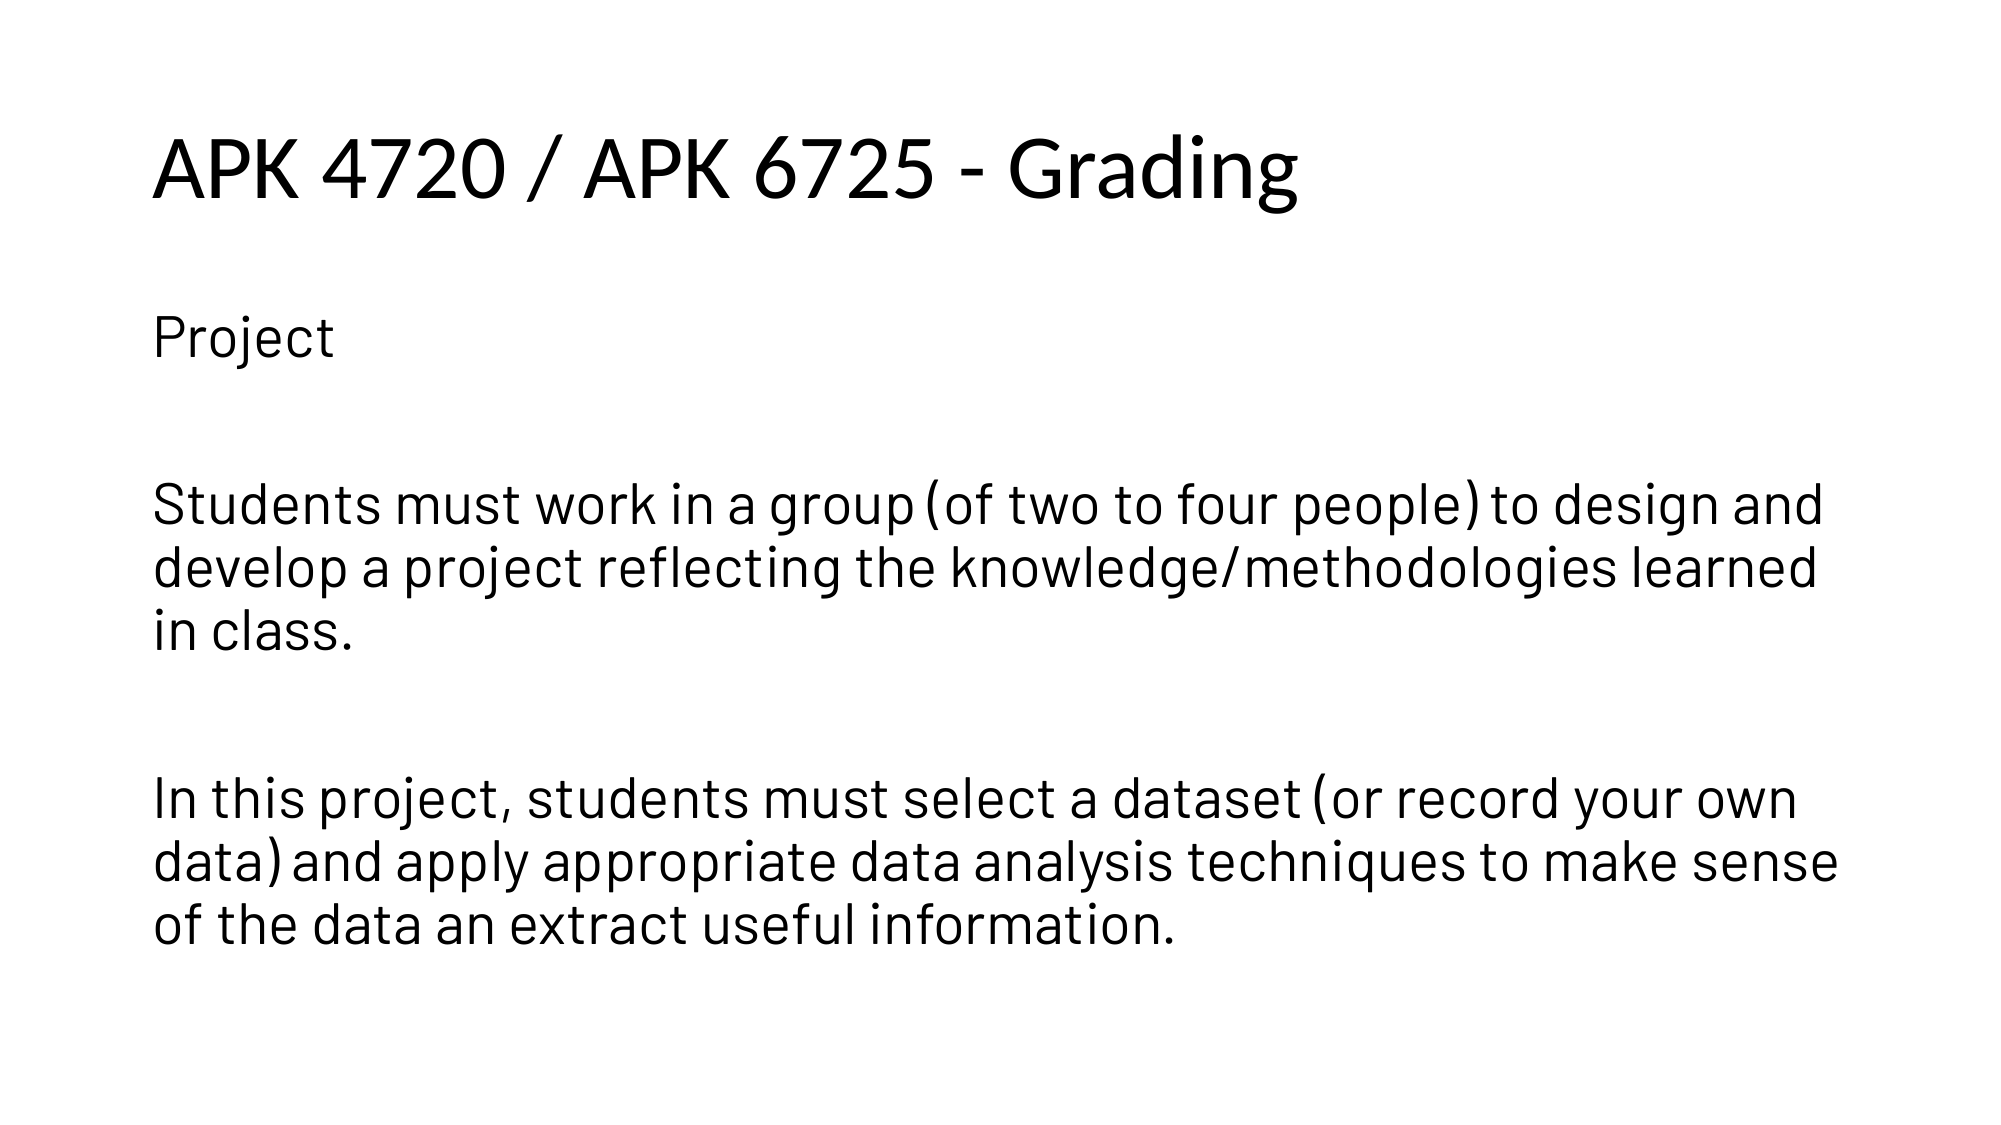

# APK 4720 / APK 6725 - Grading
Project

Students must work in a group (of two to four people) to design and develop a project reflecting the knowledge/methodologies learned in class.

In this project, students must select a dataset (or record your own data) and apply appropriate data analysis techniques to make sense of the data an extract useful information.